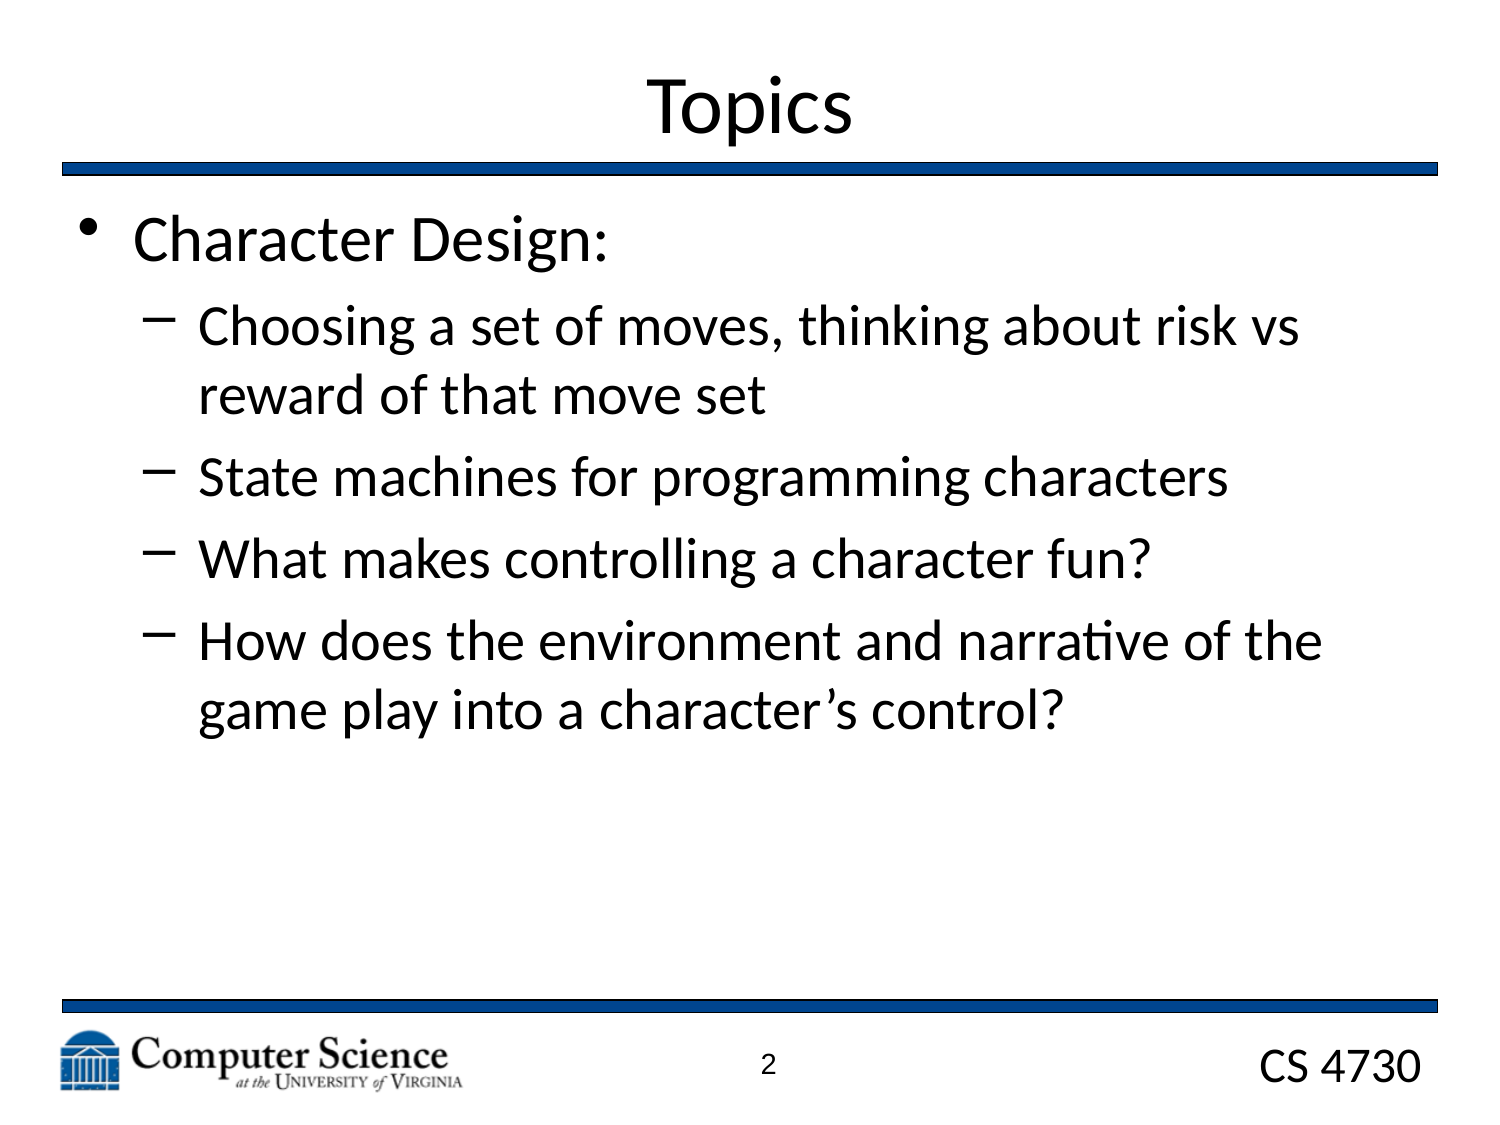

# Topics
Character Design:
Choosing a set of moves, thinking about risk vs reward of that move set
State machines for programming characters
What makes controlling a character fun?
How does the environment and narrative of the game play into a character’s control?
2